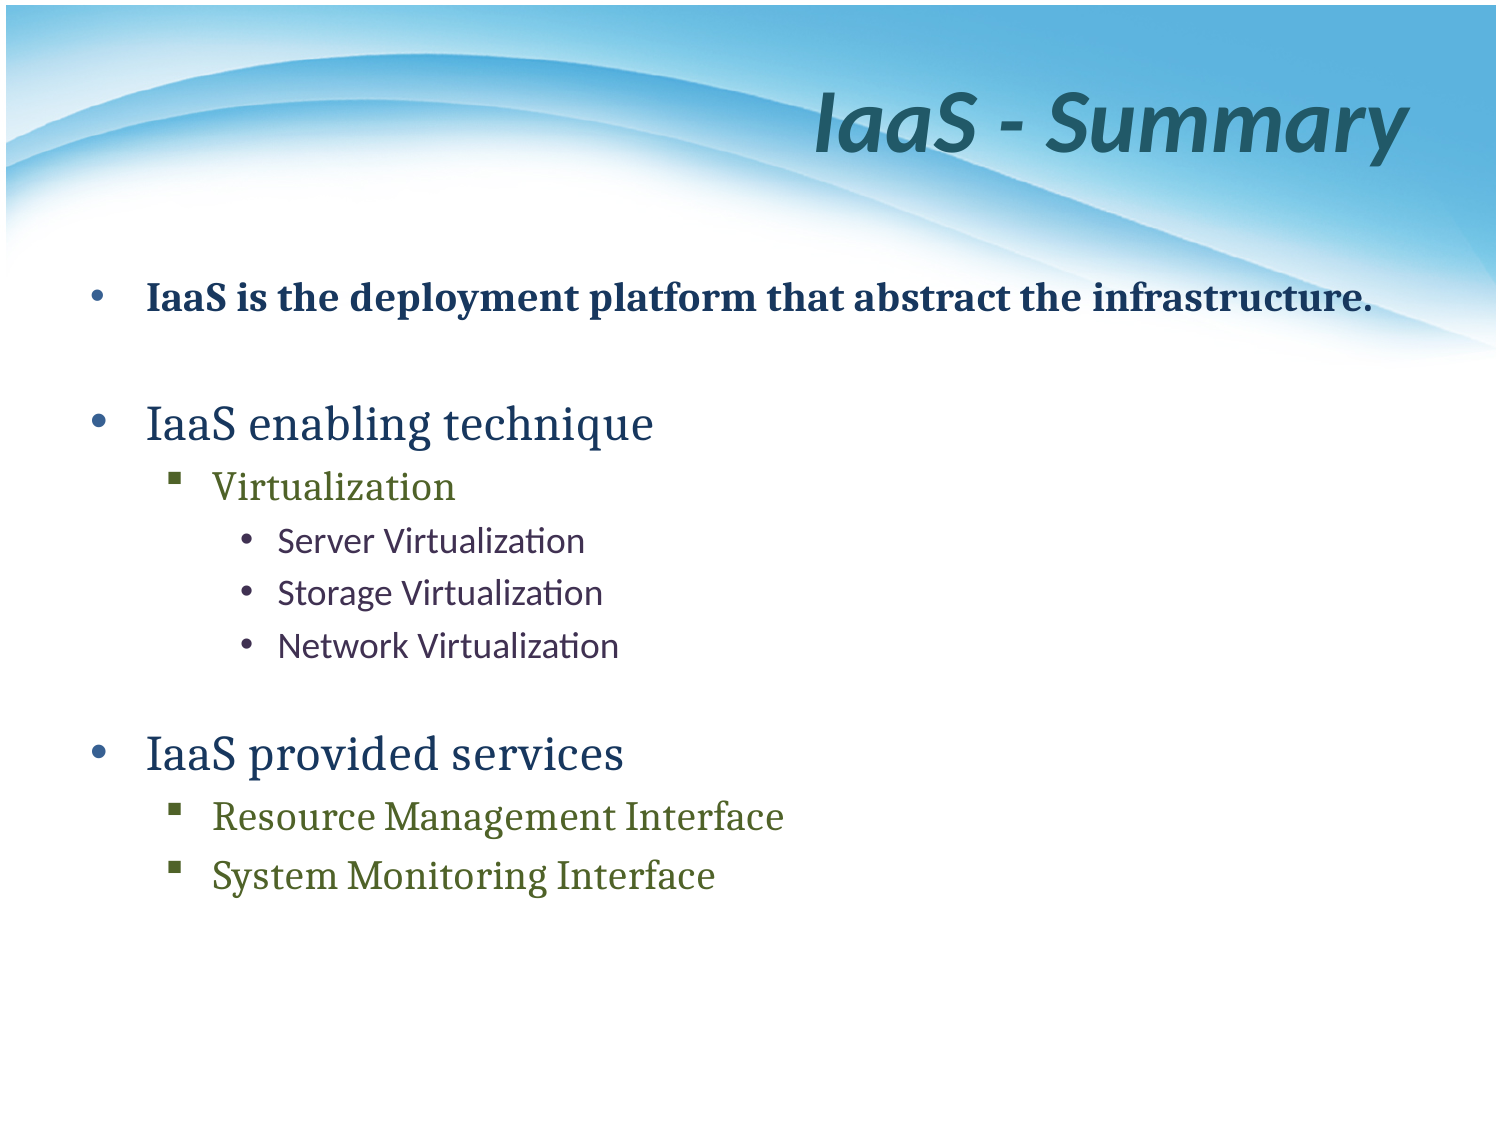

# IaaS - Summary
IaaS is the deployment platform that abstract the infrastructure.
IaaS enabling technique
Virtualization
Server Virtualization
Storage Virtualization
Network Virtualization
IaaS provided services
Resource Management Interface
System Monitoring Interface